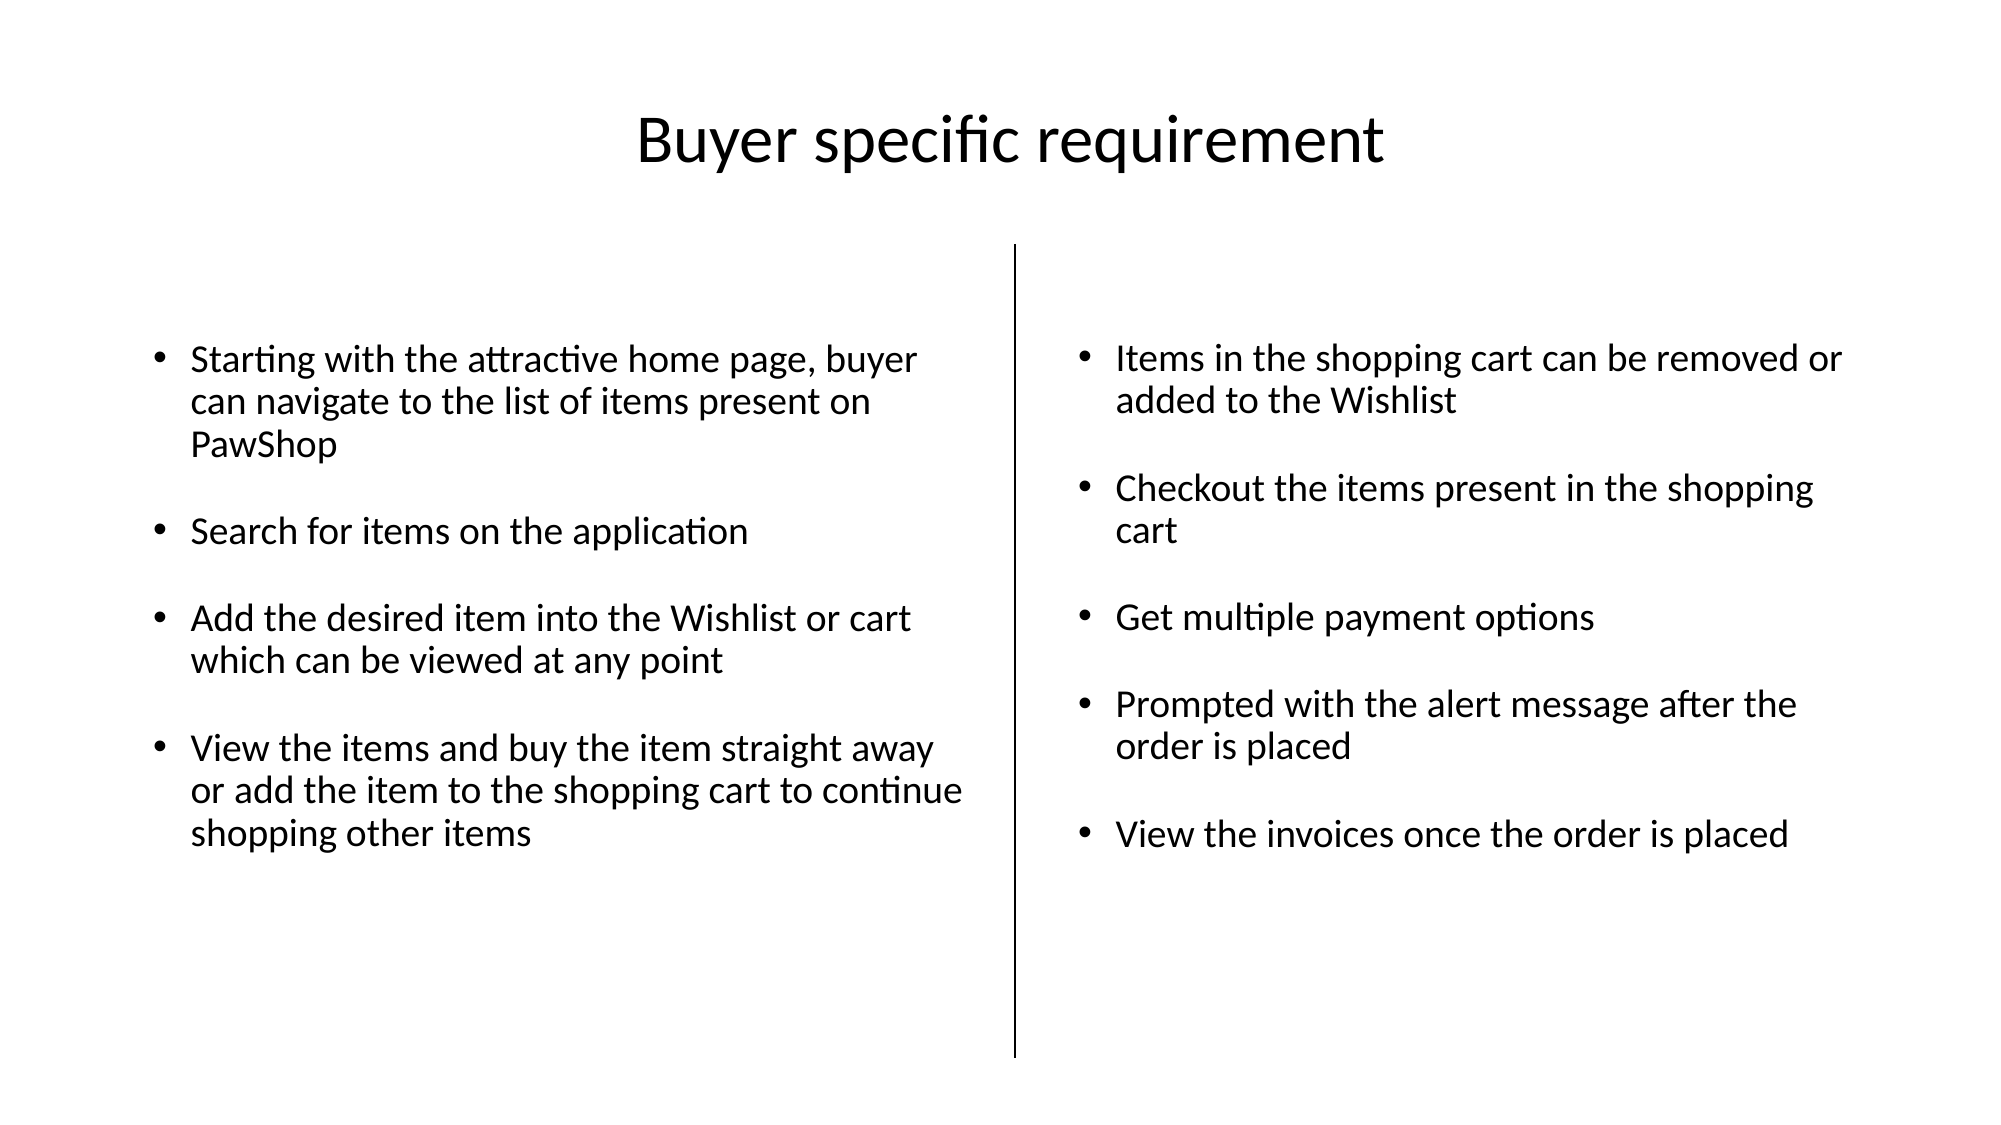

Buyer specific requirement
Starting with the attractive home page, buyer can navigate to the list of items present on PawShop
Search for items on the application
Add the desired item into the Wishlist or cart which can be viewed at any point
View the items and buy the item straight away or add the item to the shopping cart to continue shopping other items

Items in the shopping cart can be removed or added to the Wishlist
Checkout the items present in the shopping cart
Get multiple payment options
Prompted with the alert message after the order is placed
View the invoices once the order is placed